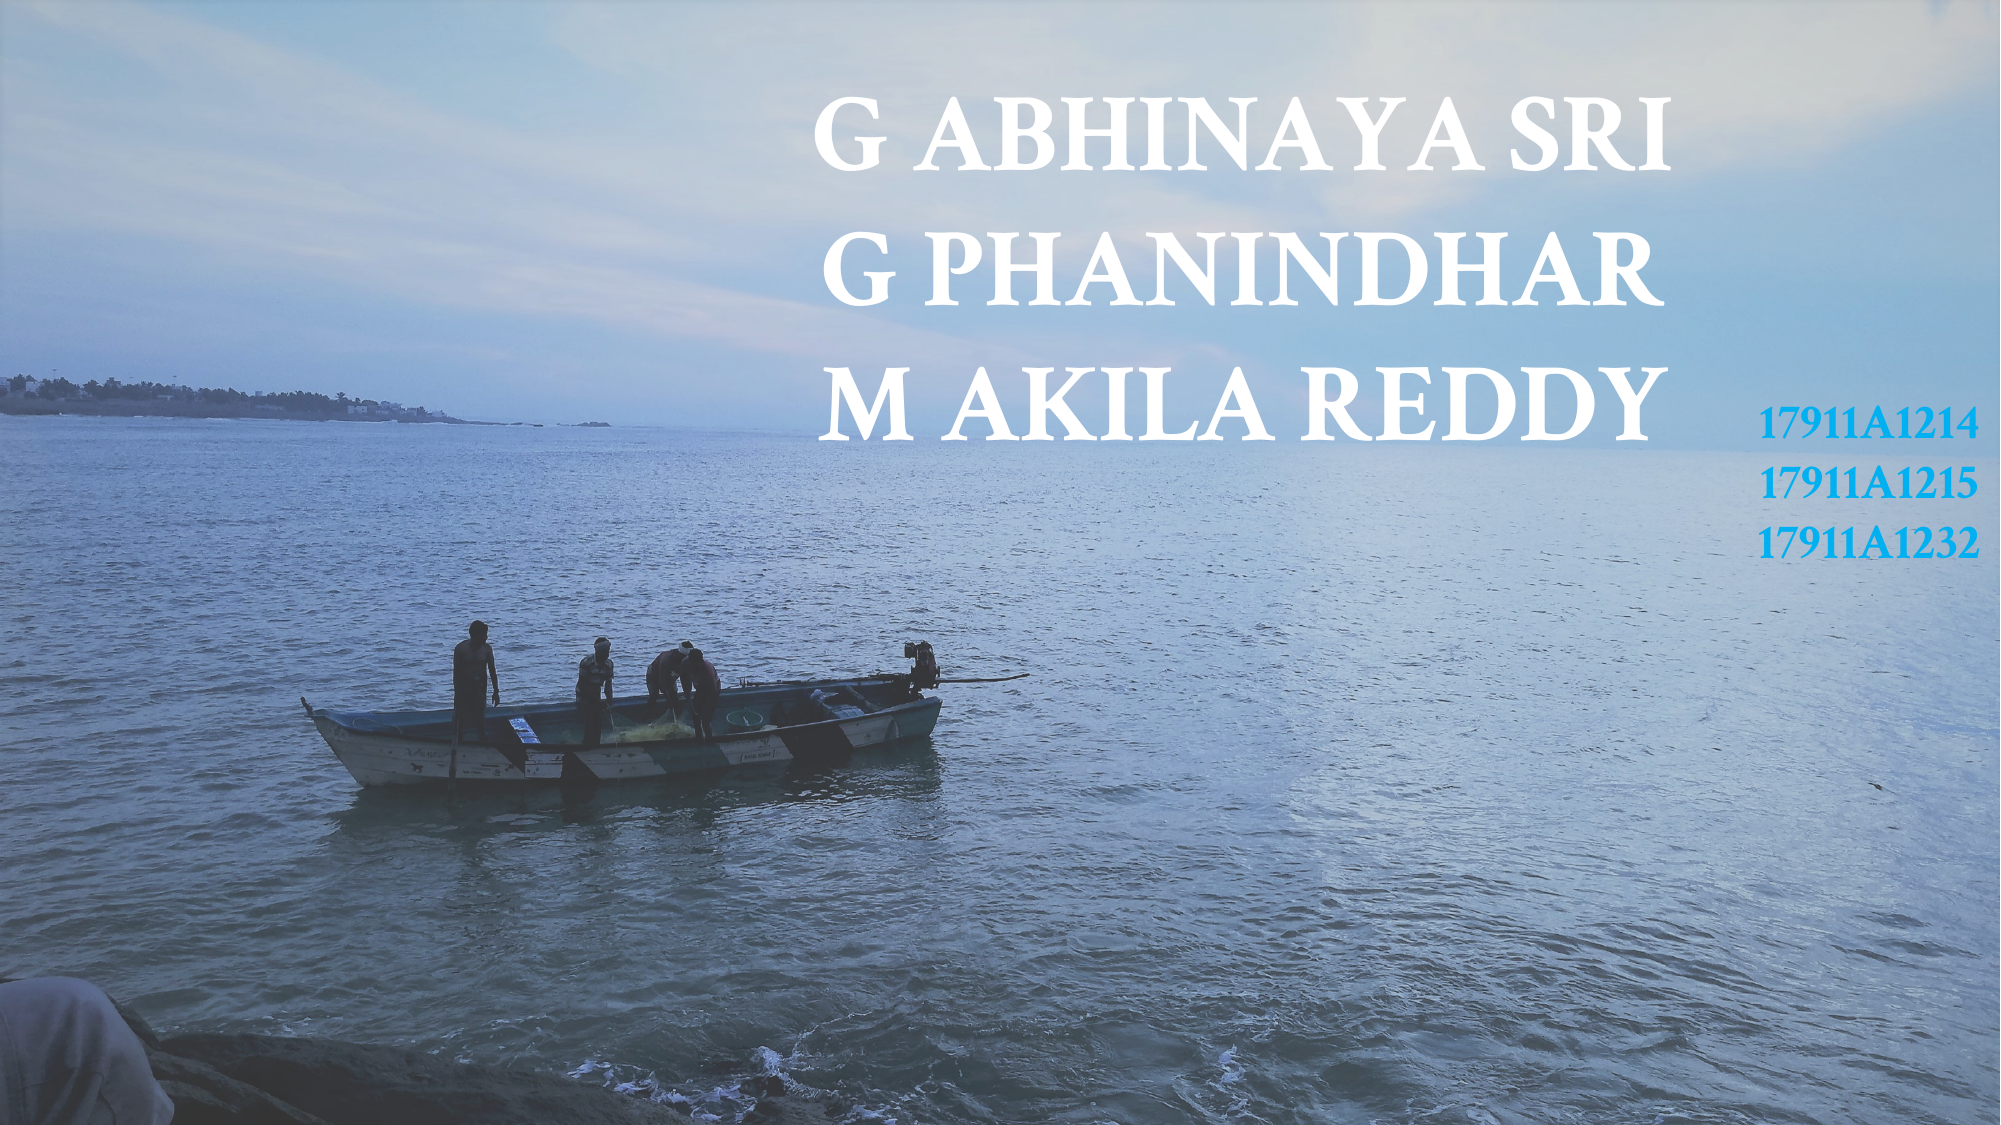

G Abhinaya Sri
G phanindhar
M akila reddy
17911A1214
17911A1215
17911A1232